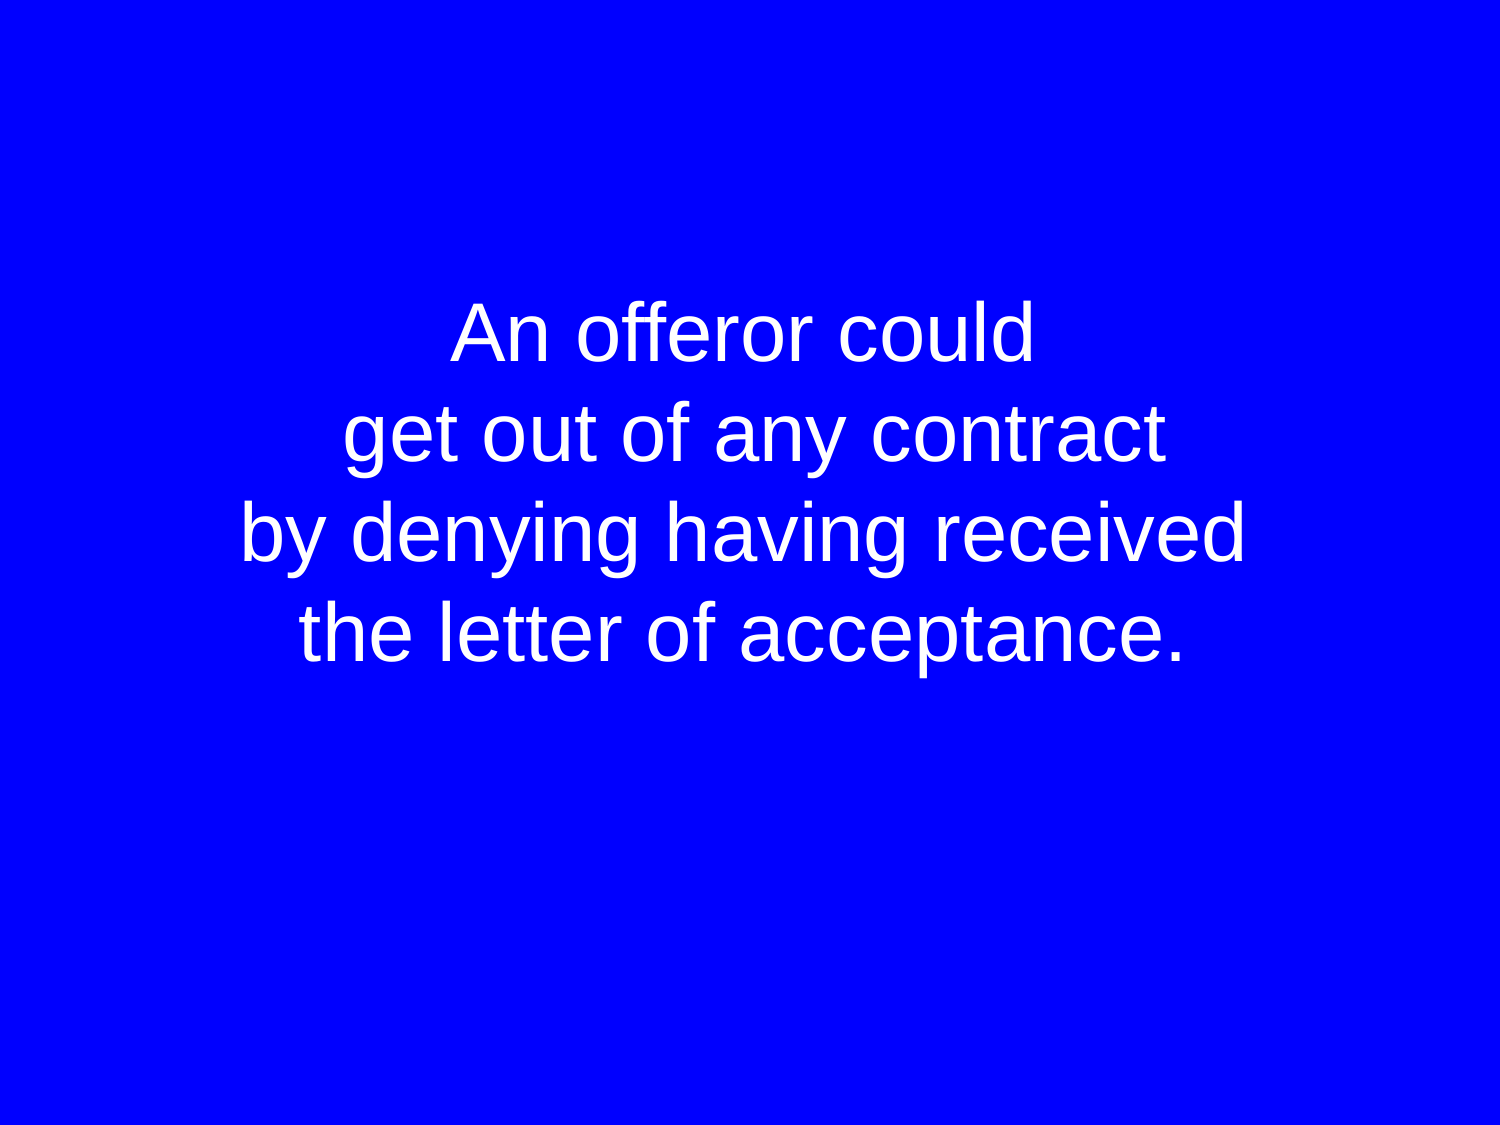

An offeror could
 get out of any contract
 by denying having received
the letter of acceptance.